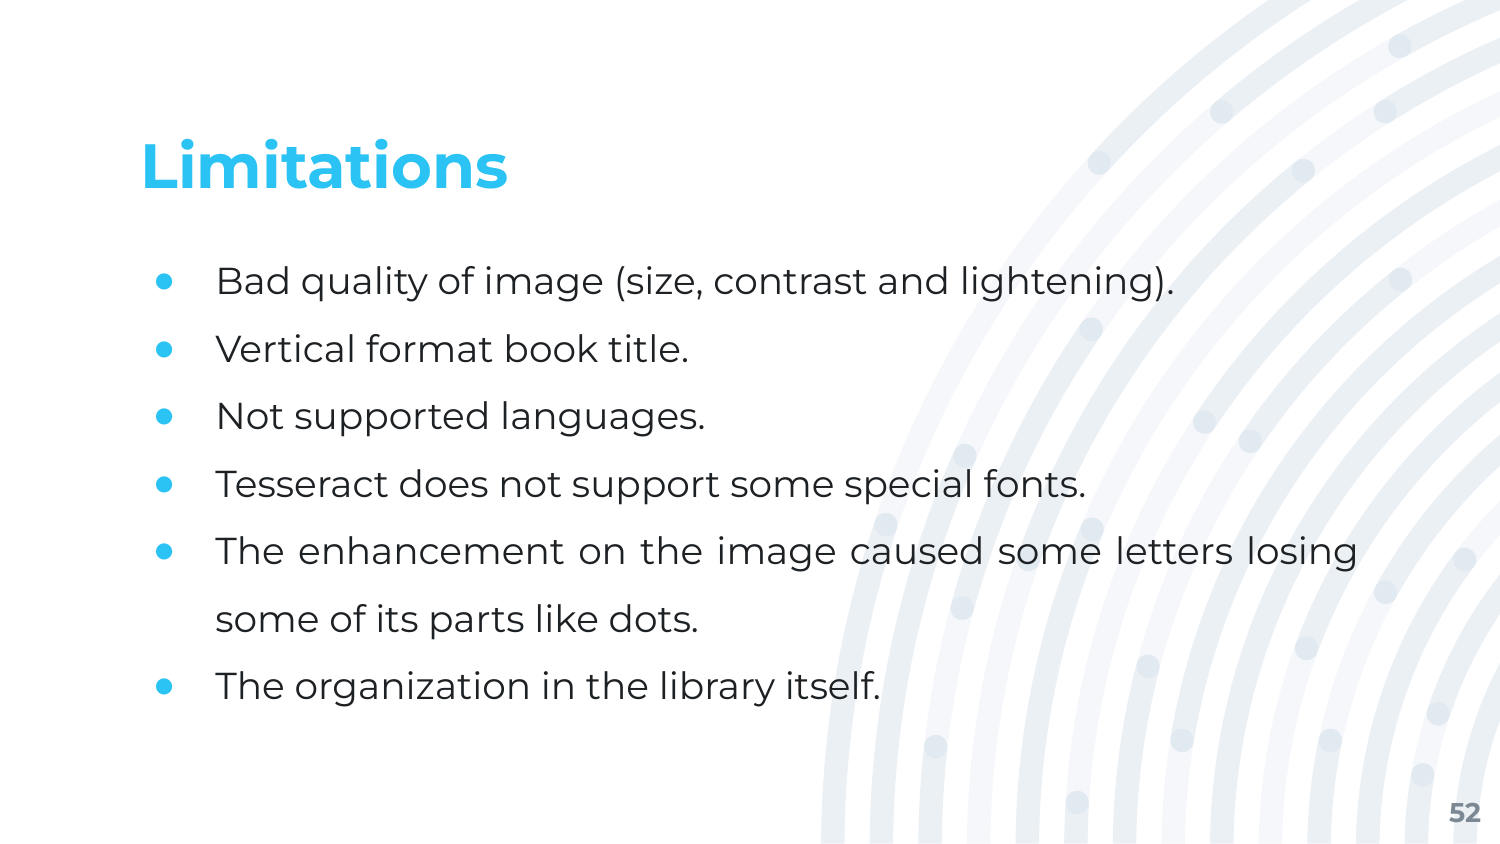

# Limitations
Bad quality of image (size, contrast and lightening).
Vertical format book title.
Not supported languages.
Tesseract does not support some special fonts.
The enhancement on the image caused some letters losing some of its parts like dots.
The organization in the library itself.

52